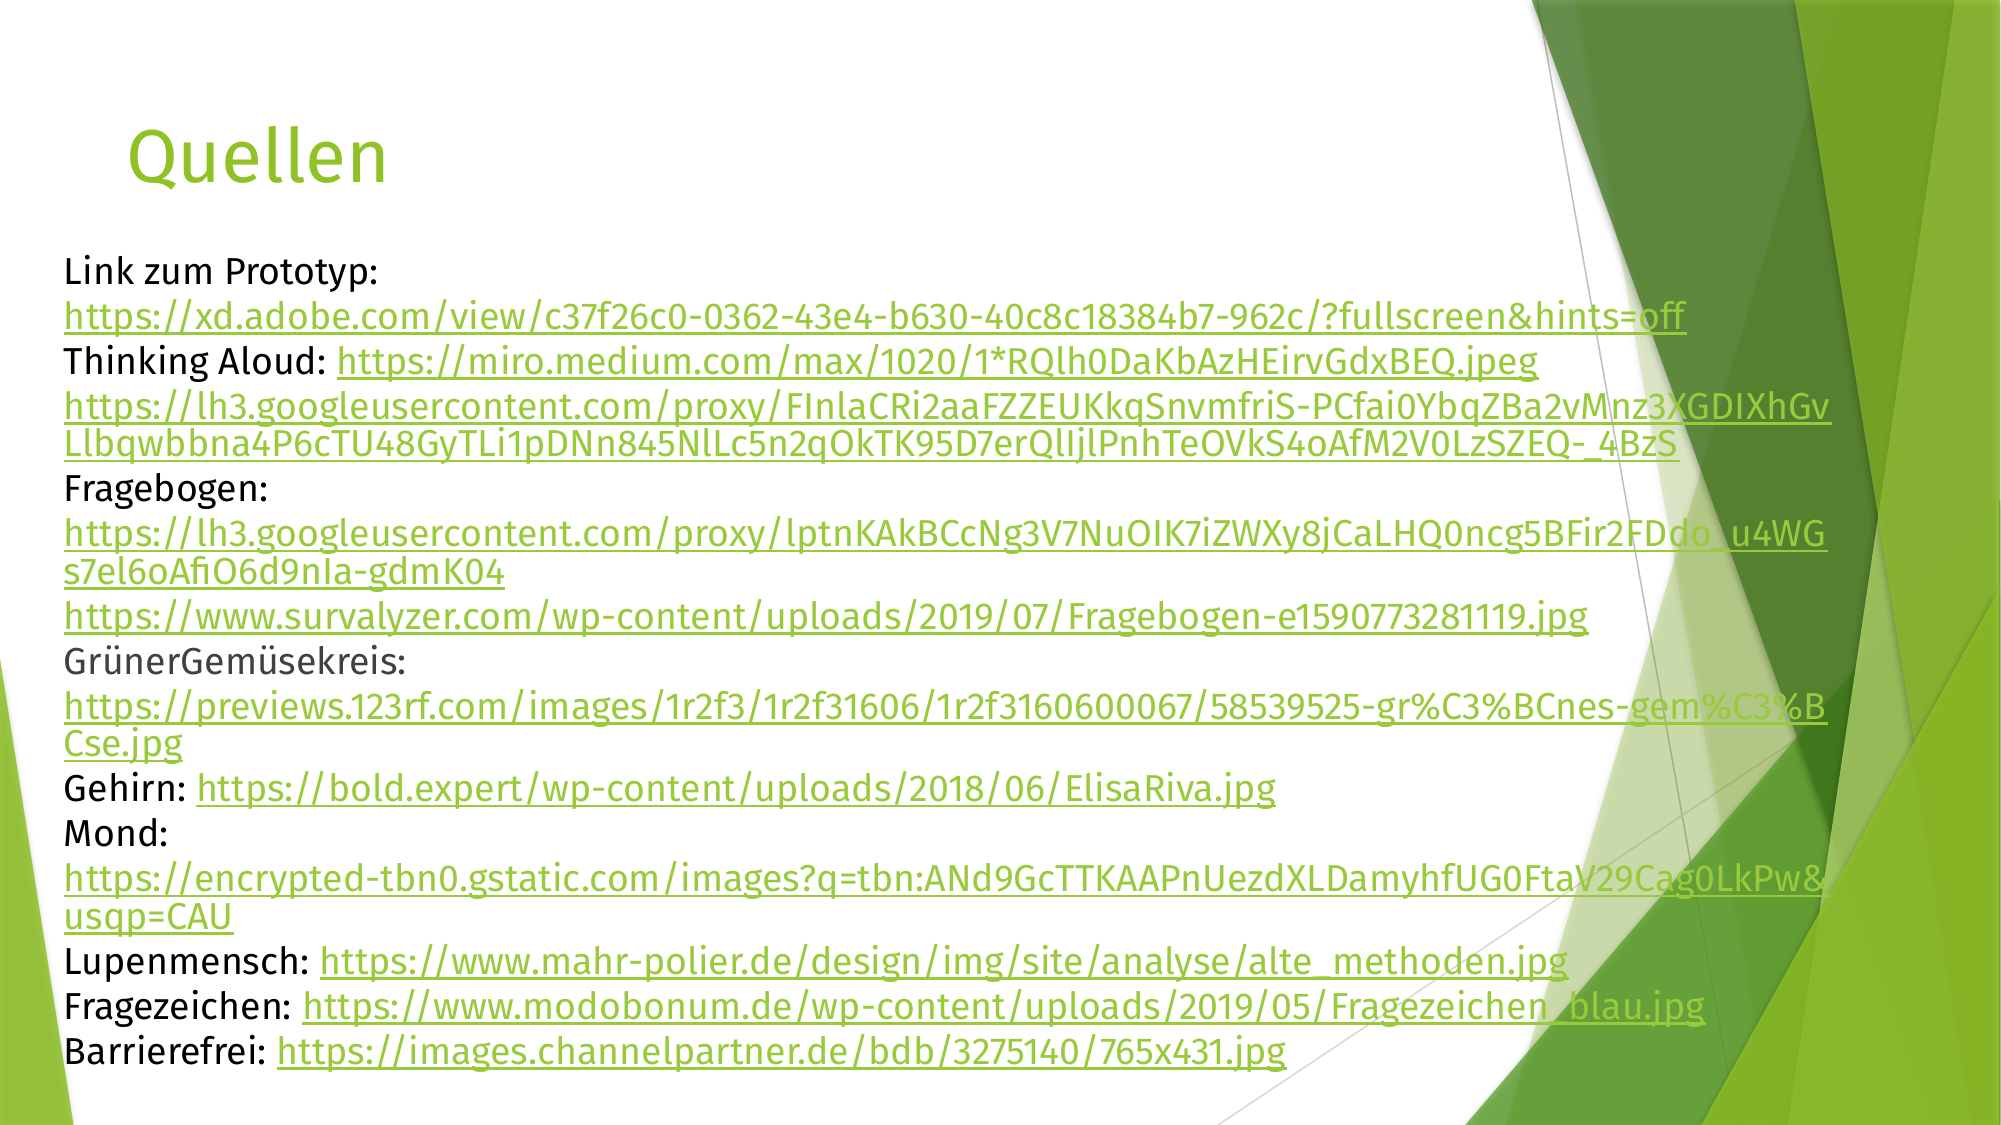

# Quellen
Link zum Prototyp: https://xd.adobe.com/view/c37f26c0-0362-43e4-b630-40c8c18384b7-962c/?fullscreen&hints=off
Thinking Aloud: https://miro.medium.com/max/1020/1*RQlh0DaKbAzHEirvGdxBEQ.jpeg
https://lh3.googleusercontent.com/proxy/FInlaCRi2aaFZZEUKkqSnvmfriS-PCfai0YbqZBa2vMnz3XGDIXhGvLlbqwbbna4P6cTU48GyTLi1pDNn845NlLc5n2qOkTK95D7erQlIjlPnhTeOVkS4oAfM2V0LzSZEQ-_4BzS
Fragebogen: https://lh3.googleusercontent.com/proxy/lptnKAkBCcNg3V7NuOIK7iZWXy8jCaLHQ0ncg5BFir2FDdo_u4WGs7el6oAfiO6d9nIa-gdmK04
https://www.survalyzer.com/wp-content/uploads/2019/07/Fragebogen-e1590773281119.jpg
GrünerGemüsekreis: https://previews.123rf.com/images/1r2f3/1r2f31606/1r2f3160600067/58539525-gr%C3%BCnes-gem%C3%BCse.jpg
Gehirn: https://bold.expert/wp-content/uploads/2018/06/ElisaRiva.jpg
Mond: https://encrypted-tbn0.gstatic.com/images?q=tbn:ANd9GcTTKAAPnUezdXLDamyhfUG0FtaV29Cag0LkPw&usqp=CAU
Lupenmensch: https://www.mahr-polier.de/design/img/site/analyse/alte_methoden.jpg
Fragezeichen: https://www.modobonum.de/wp-content/uploads/2019/05/Fragezeichen_blau.jpg
Barrierefrei: https://images.channelpartner.de/bdb/3275140/765x431.jpg